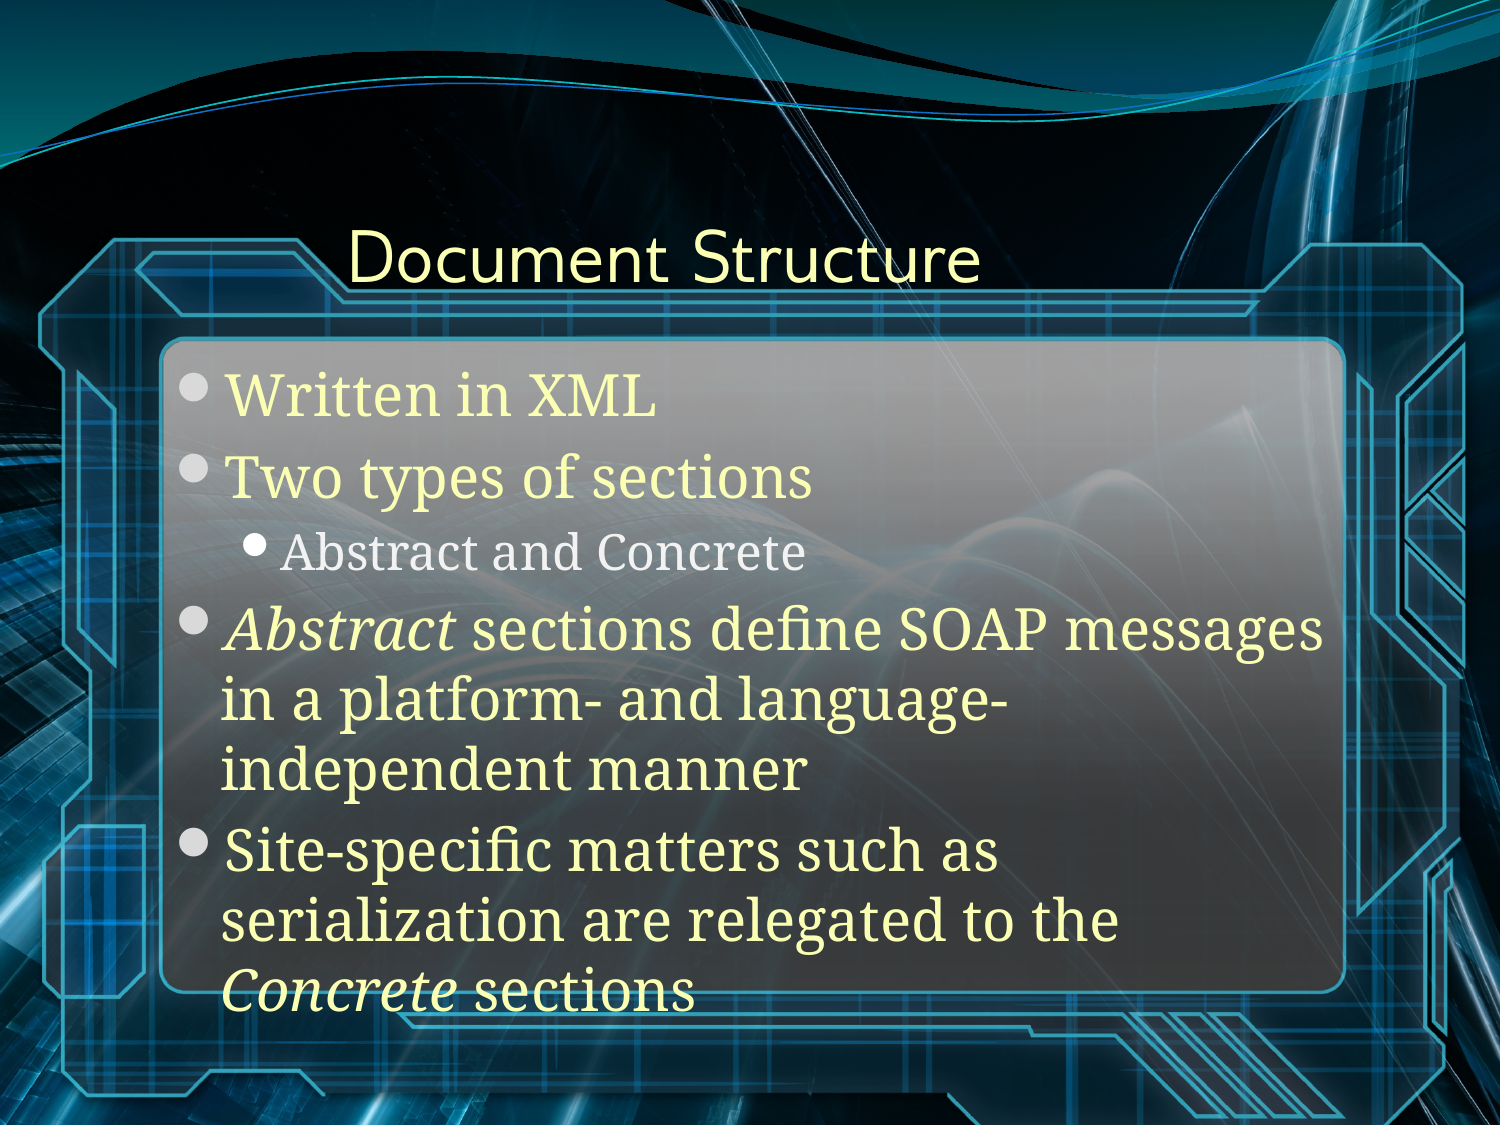

# Document Structure
Written in XML
Two types of sections
Abstract and Concrete
Abstract sections define SOAP messages in a platform- and language-independent manner
Site-specific matters such as serialization are relegated to the Concrete sections